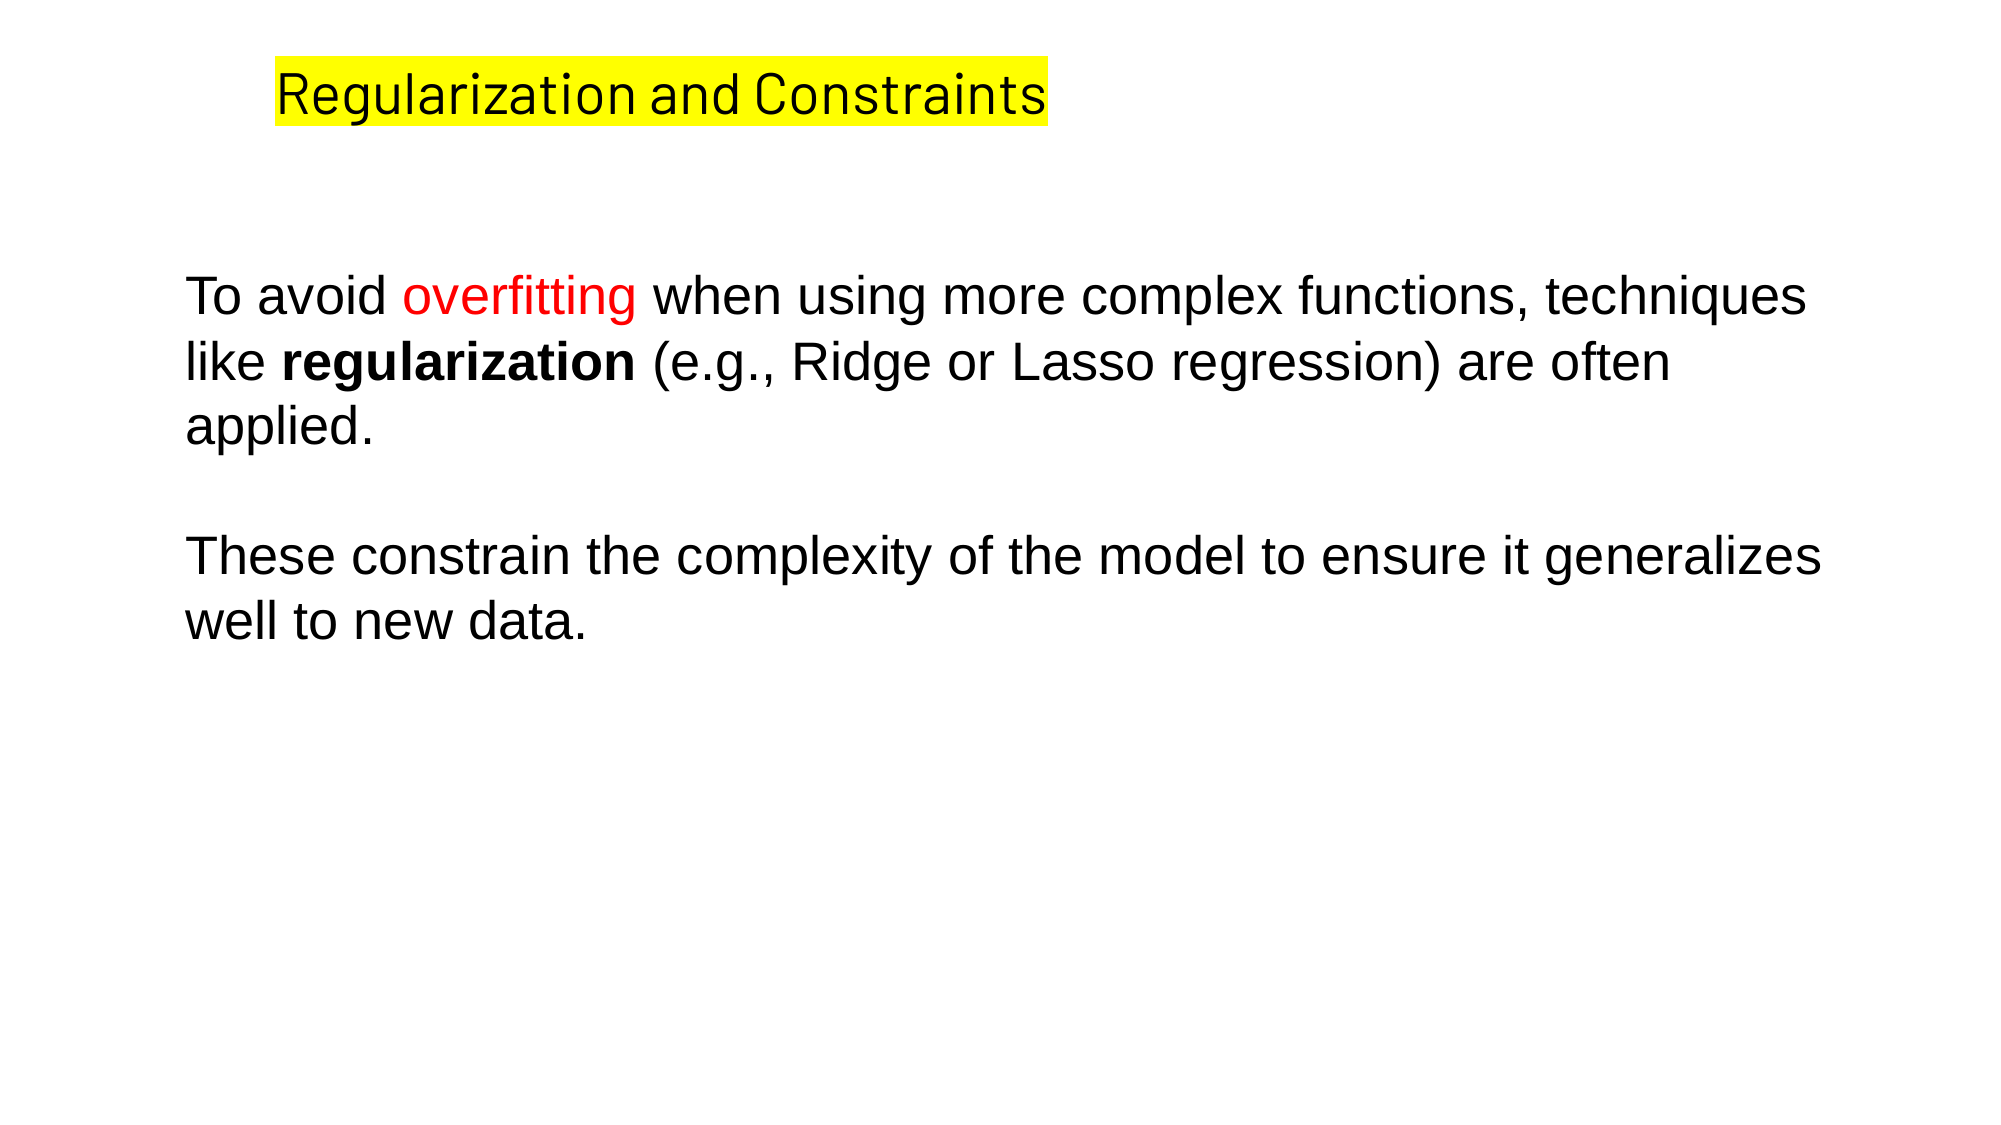

Regularization and Constraints

To avoid overfitting when using more complex functions, techniques like regularization (e.g., Ridge or Lasso regression) are often applied.

These constrain the complexity of the model to ensure it generalizes well to new data.